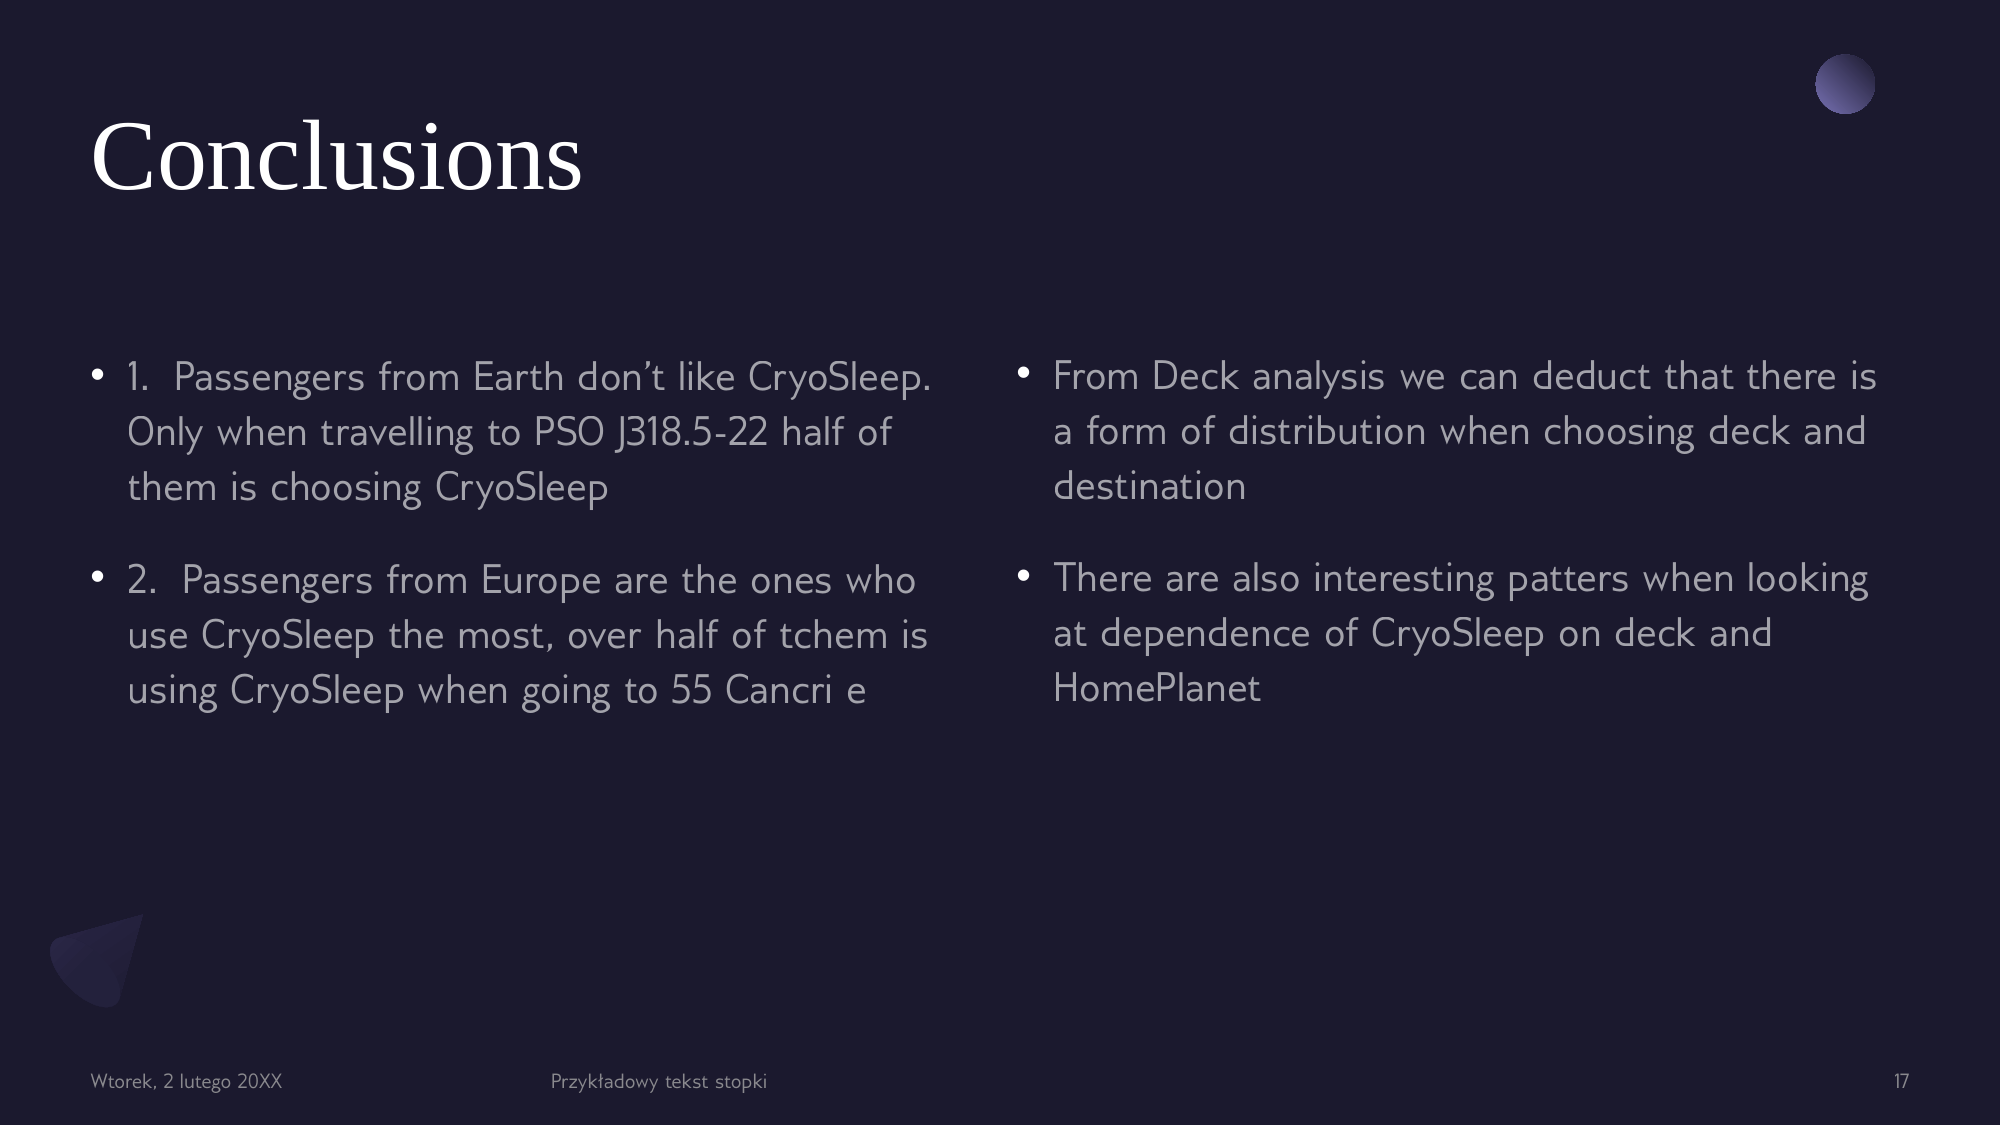

# Conclusions
From Deck analysis we can deduct that there is a form of distribution when choosing deck and destination
There are also interesting patters when looking at dependence of CryoSleep on deck and HomePlanet

1.  Passengers from Earth don’t like CryoSleep. Only when travelling to PSO J318.5-22 half of them is choosing CryoSleep
2.  Passengers from Europe are the ones who use CryoSleep the most, over half of tchem is using CryoSleep when going to 55 Cancri e

Wtorek, 2 lutego 20XX
Przykładowy tekst stopki
17